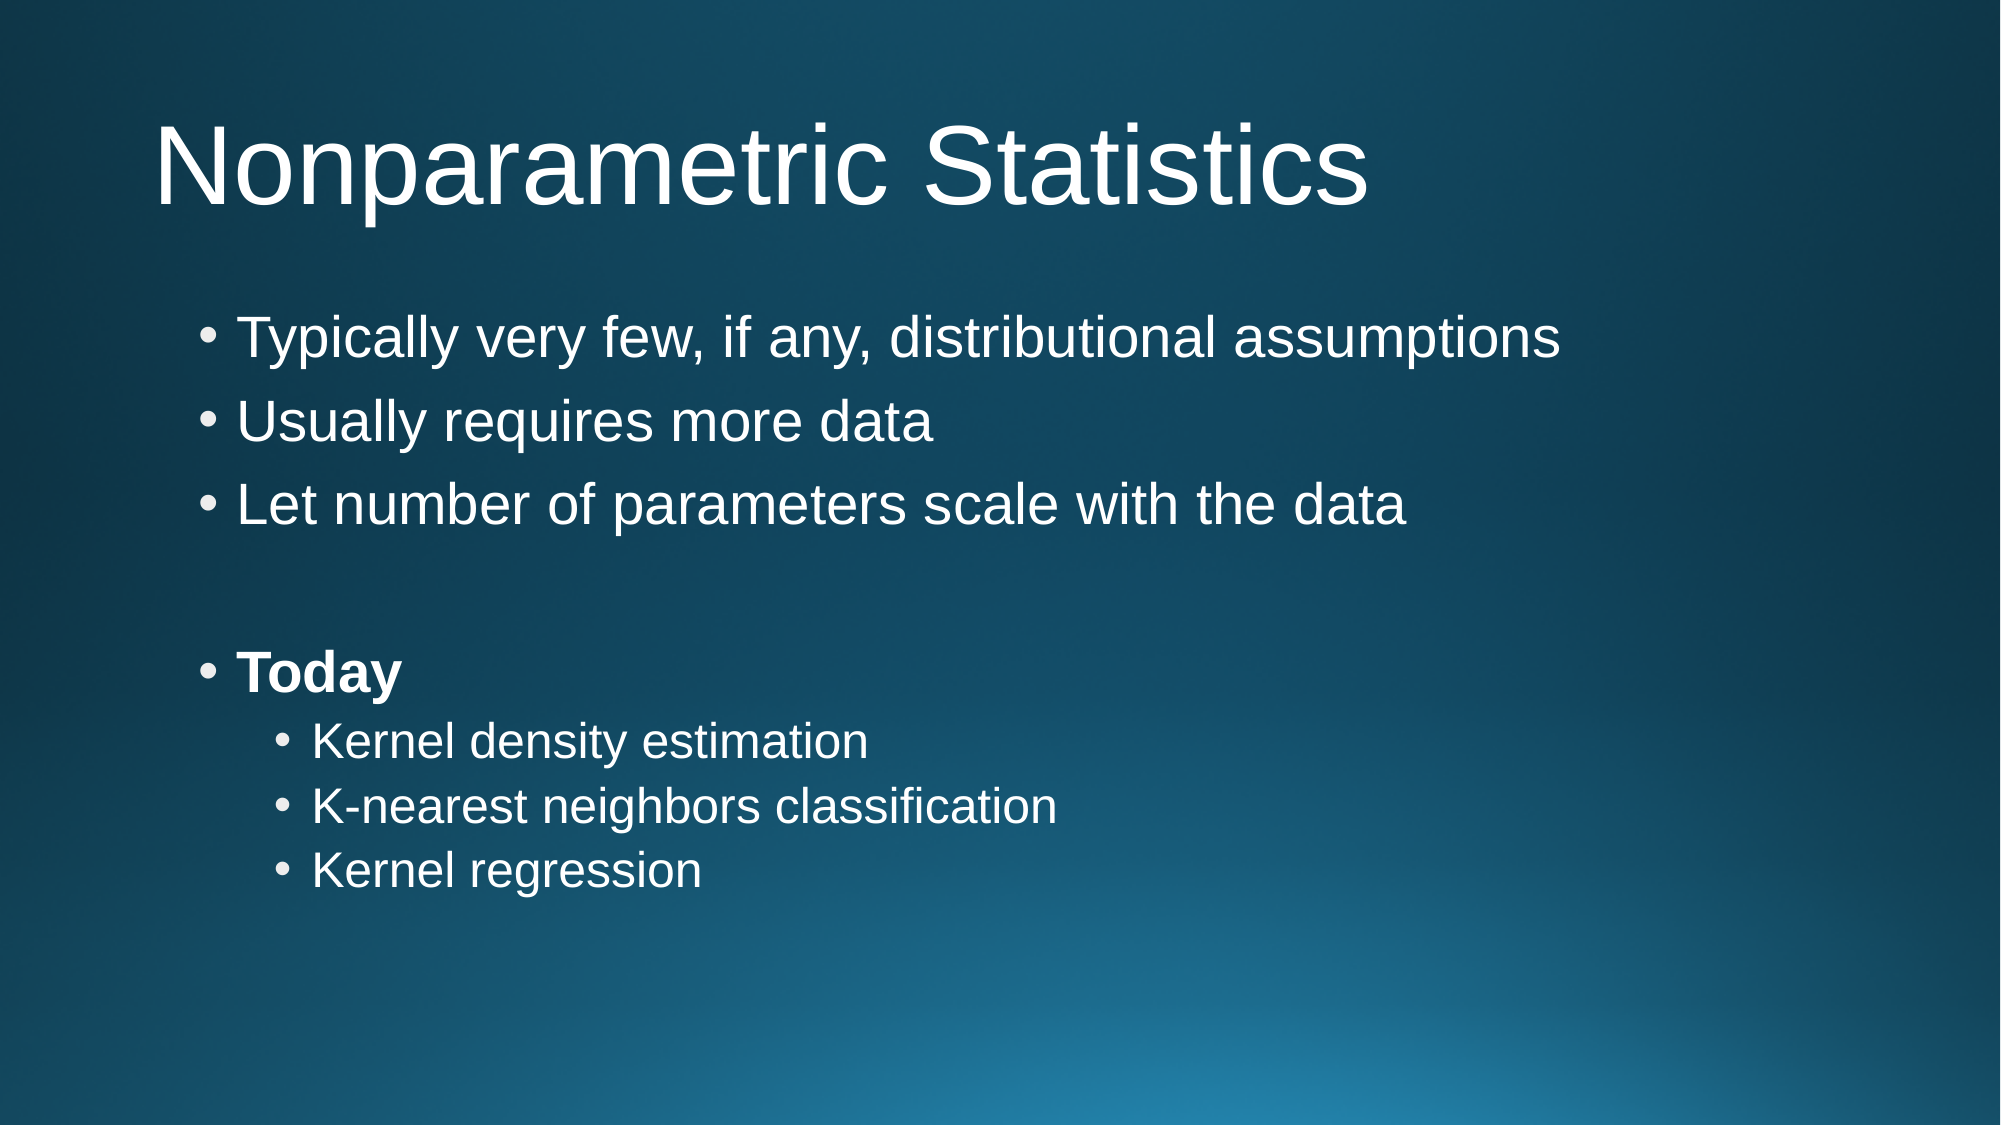

# Nonparametric Statistics
Typically very few, if any, distributional assumptions
Usually requires more data
Let number of parameters scale with the data

Today
Kernel density estimation
K-nearest neighbors classification
Kernel regression